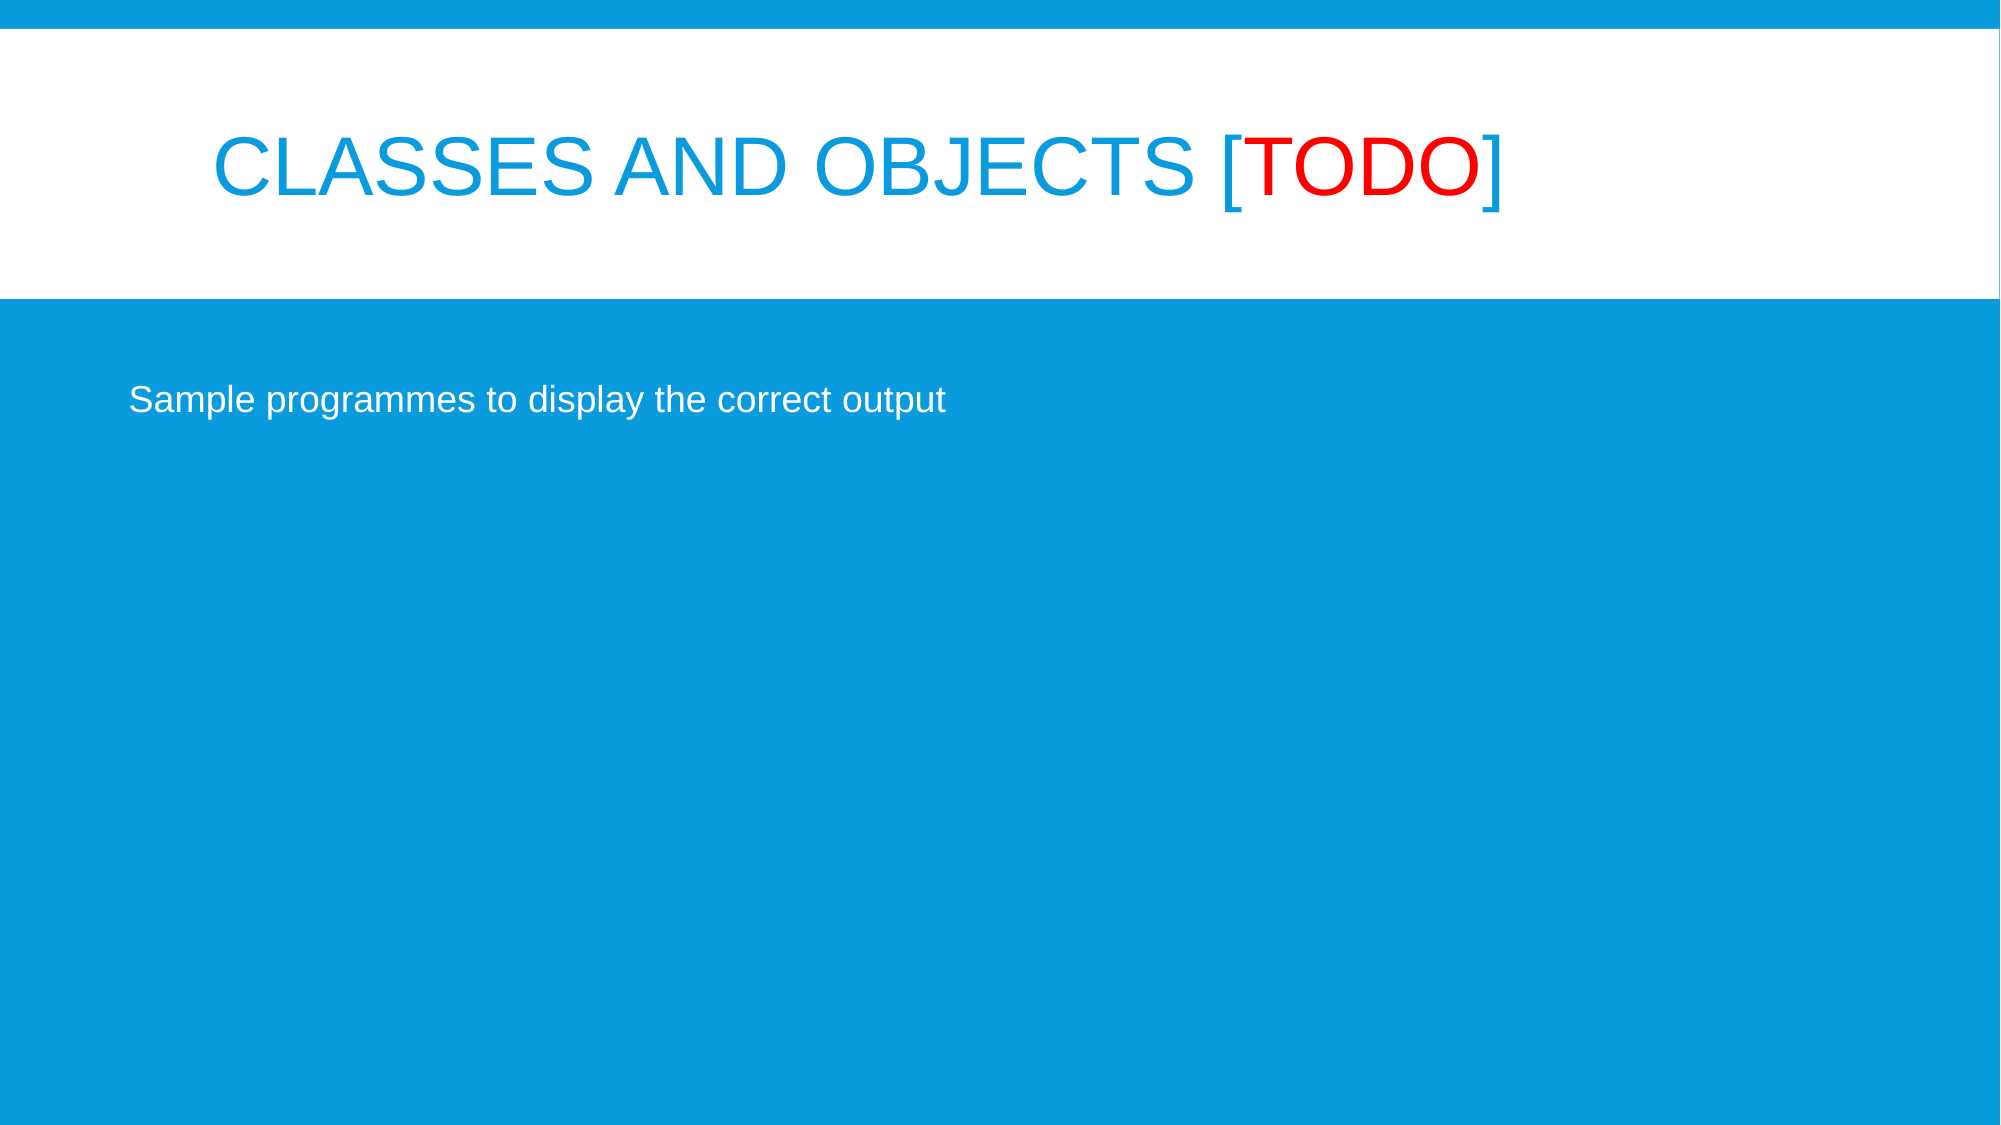

# Classes and objects [Todo]
Sample programmes to display the correct output